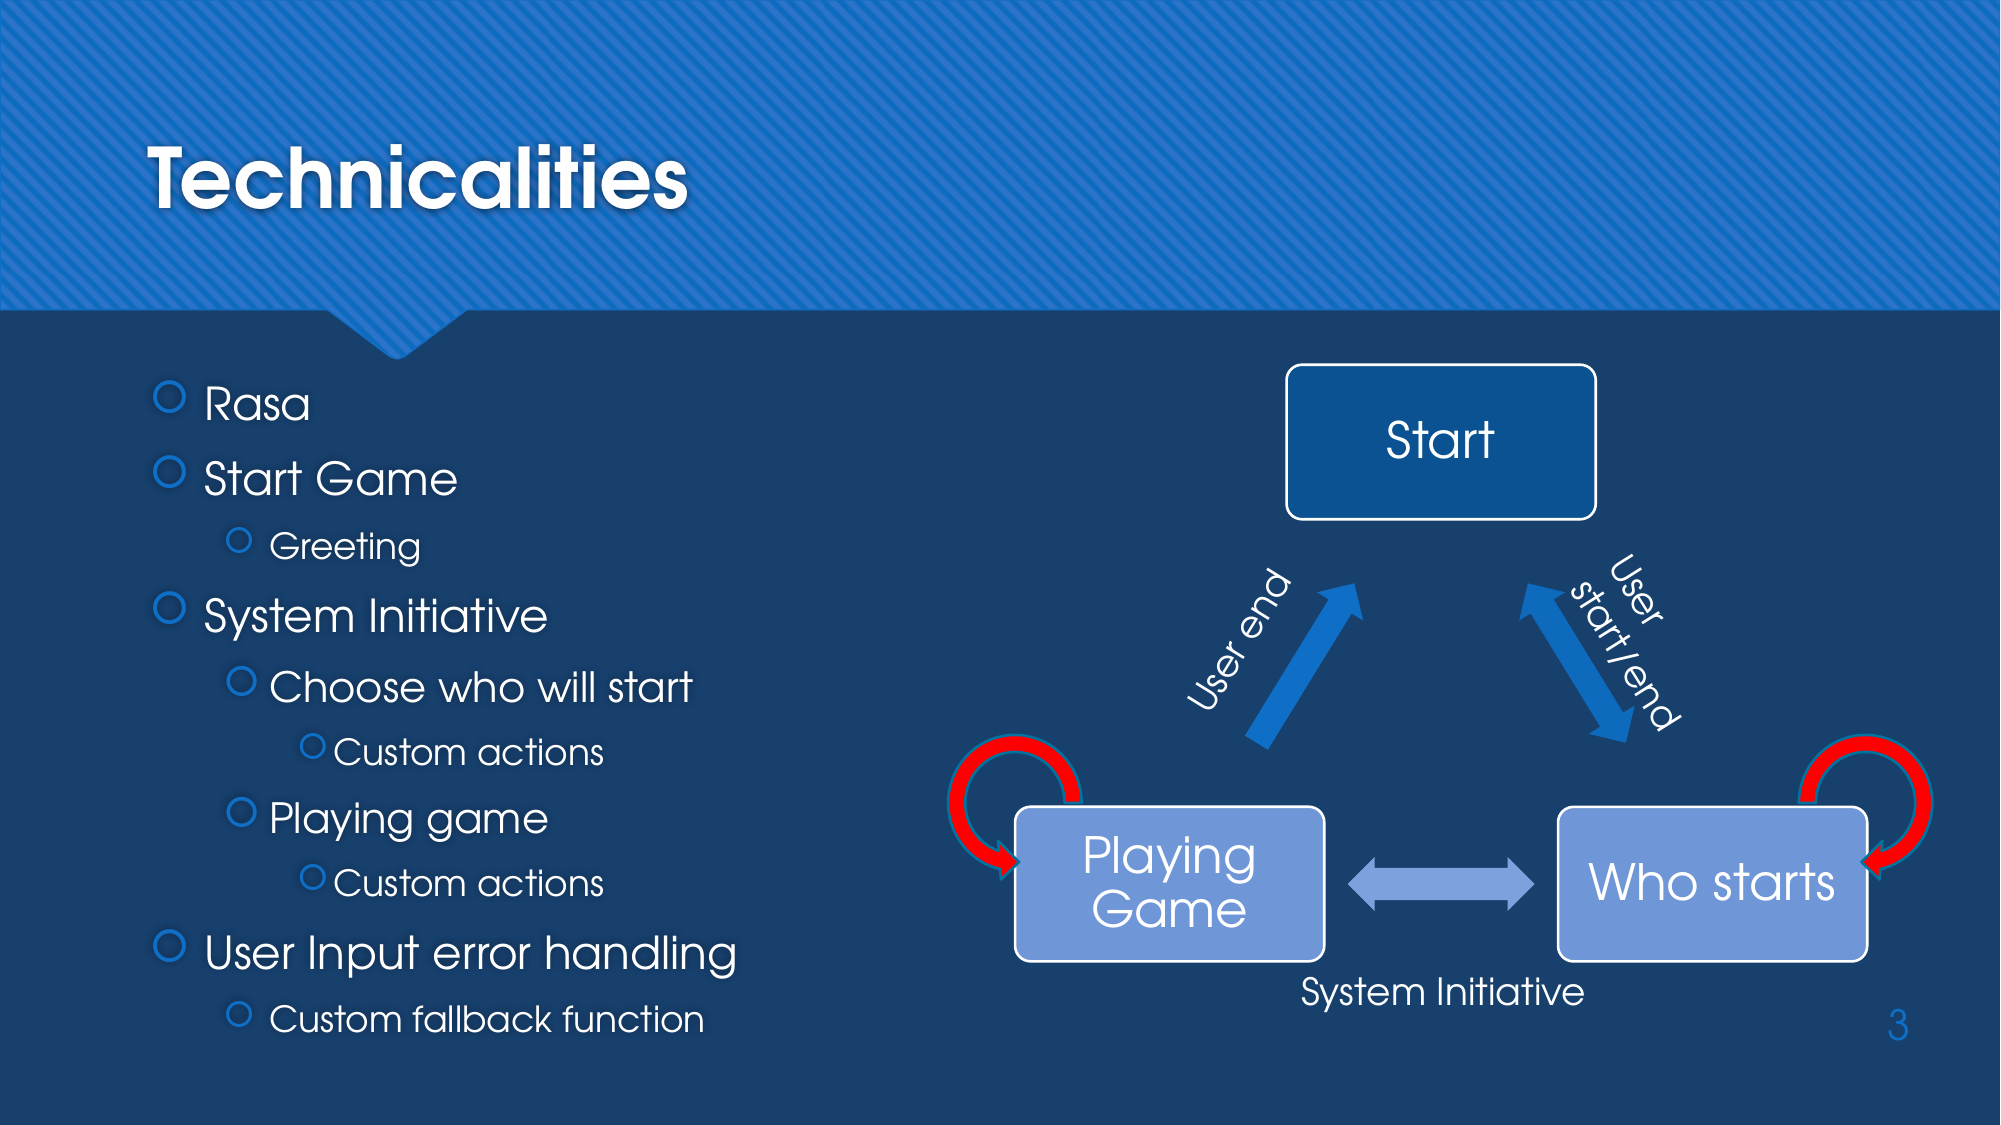

# Technicalities
Rasa
Start Game
Greeting
System Initiative
Choose who will start
Custom actions
Playing game
Custom actions
User Input error handling
Custom fallback function
Start
User start/end
User end

Playing Game
Who starts

System Initiative
3